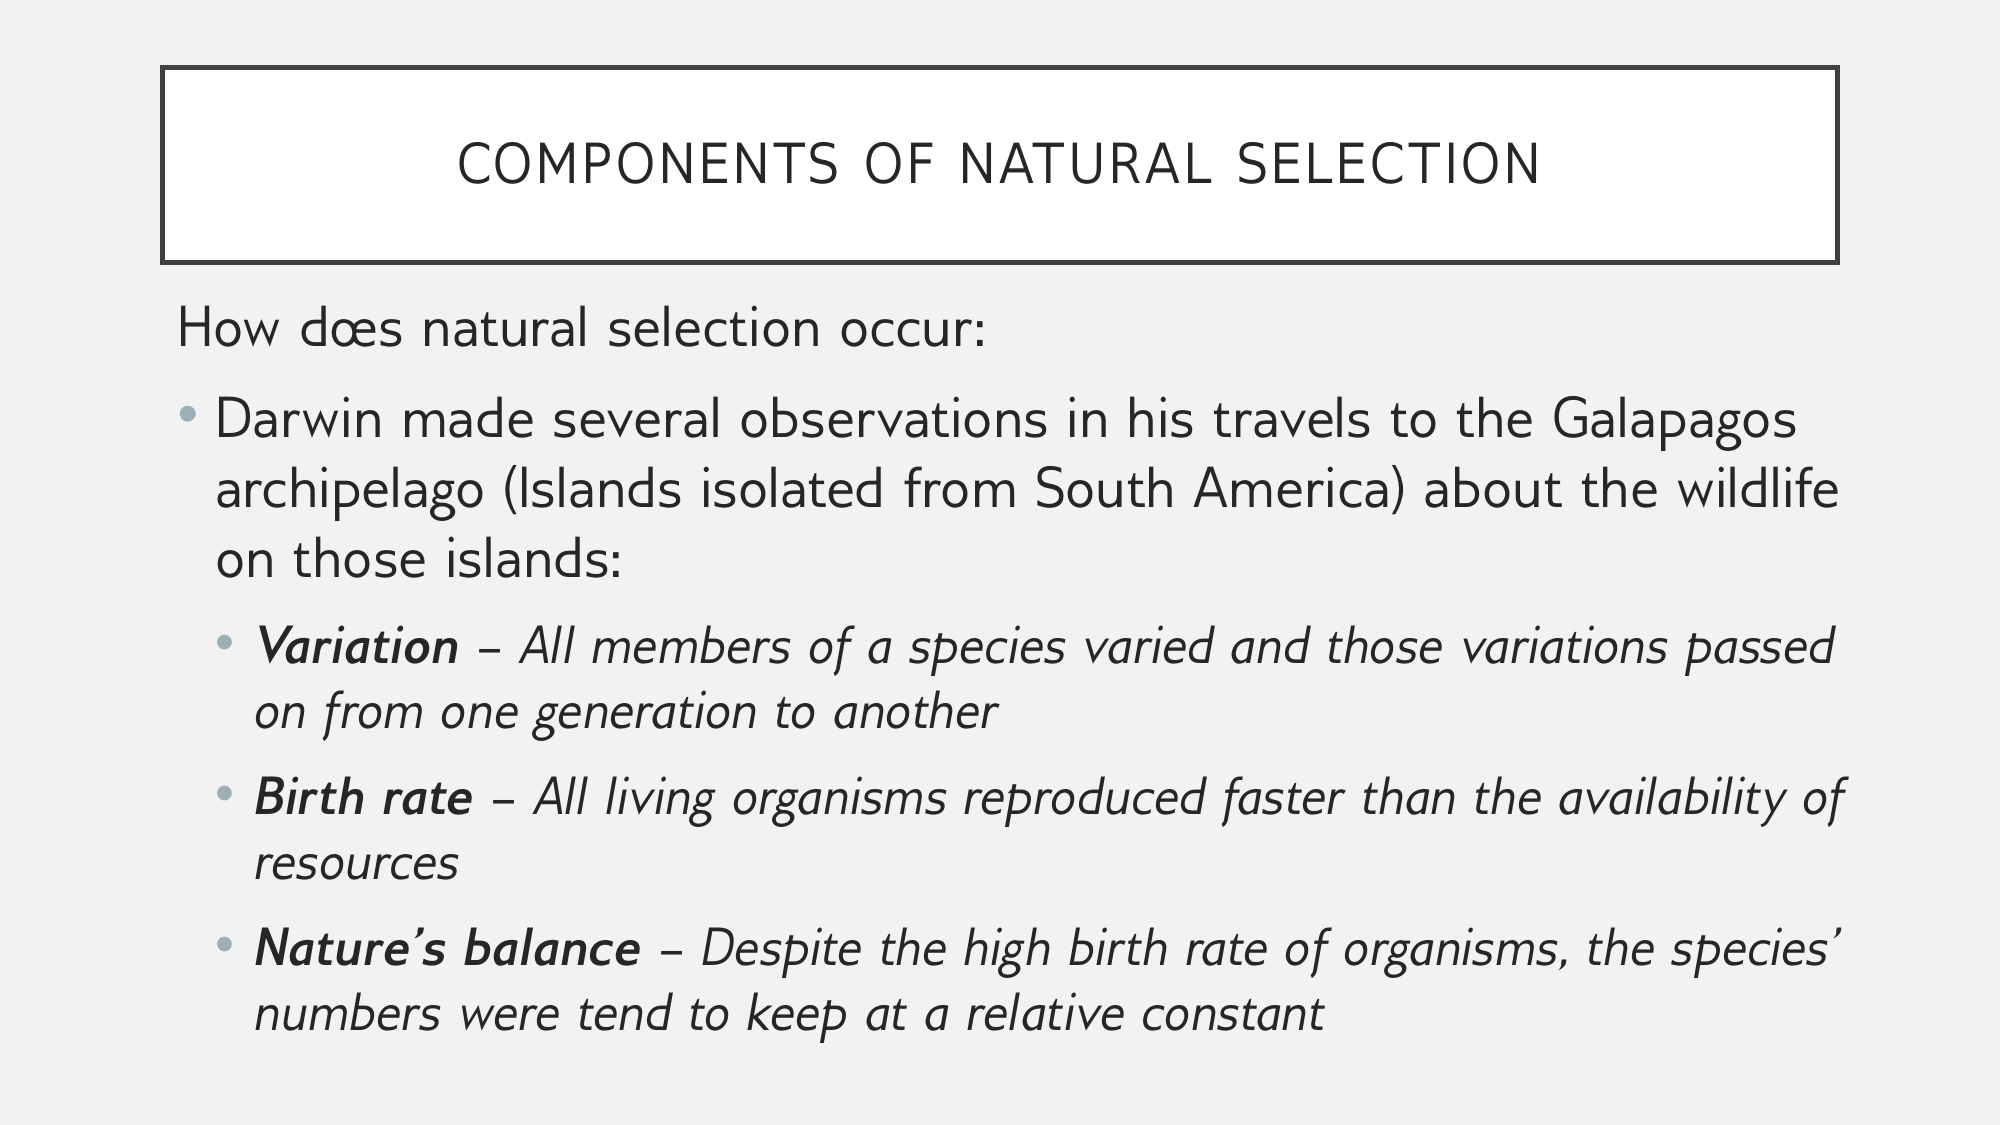

# Components of natural selection
How does natural selection occur:
Darwin made several observations in his travels to the Galapagos archipelago (Islands isolated from South America) about the wildlife on those islands:
Variation – All members of a species varied and those variations passed on from one generation to another
Birth rate – All living organisms reproduced faster than the availability of resources
Nature’s balance – Despite the high birth rate of organisms, the species’ numbers were tend to keep at a relative constant